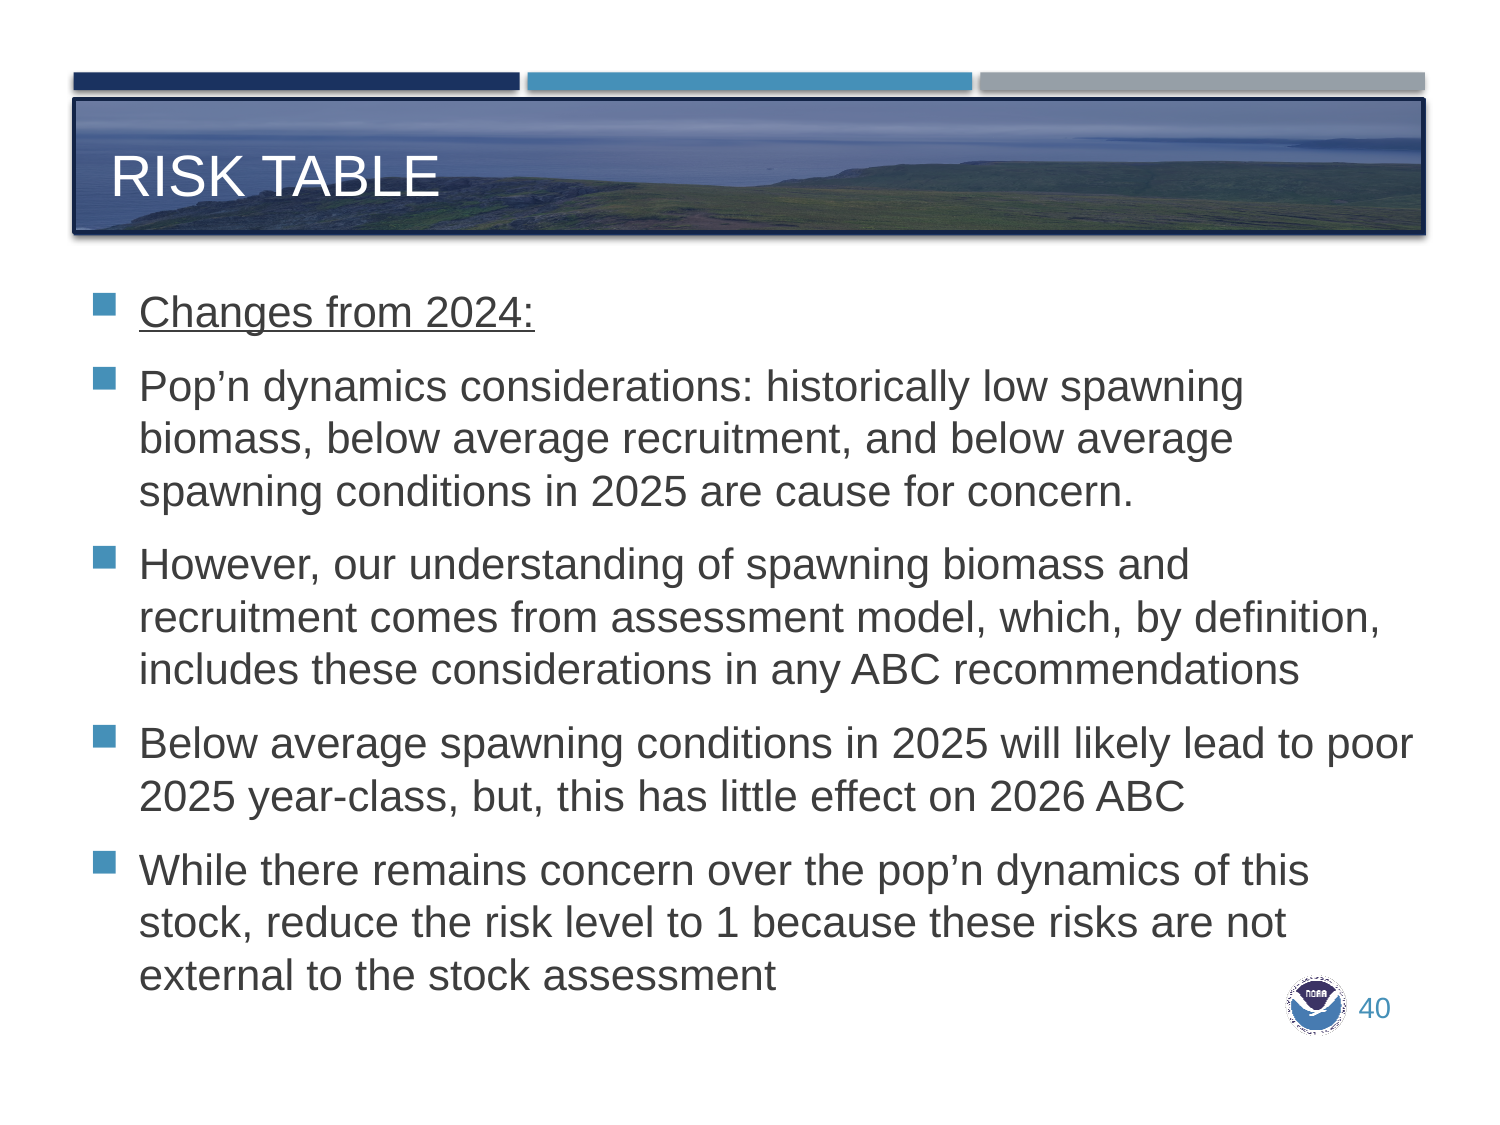

# Risk table
Changes from 2024:
Pop’n dynamics considerations: historically low spawning biomass, below average recruitment, and below average spawning conditions in 2025 are cause for concern.
However, our understanding of spawning biomass and recruitment comes from assessment model, which, by definition, includes these considerations in any ABC recommendations
Below average spawning conditions in 2025 will likely lead to poor 2025 year-class, but, this has little effect on 2026 ABC
While there remains concern over the pop’n dynamics of this stock, reduce the risk level to 1 because these risks are not external to the stock assessment

40